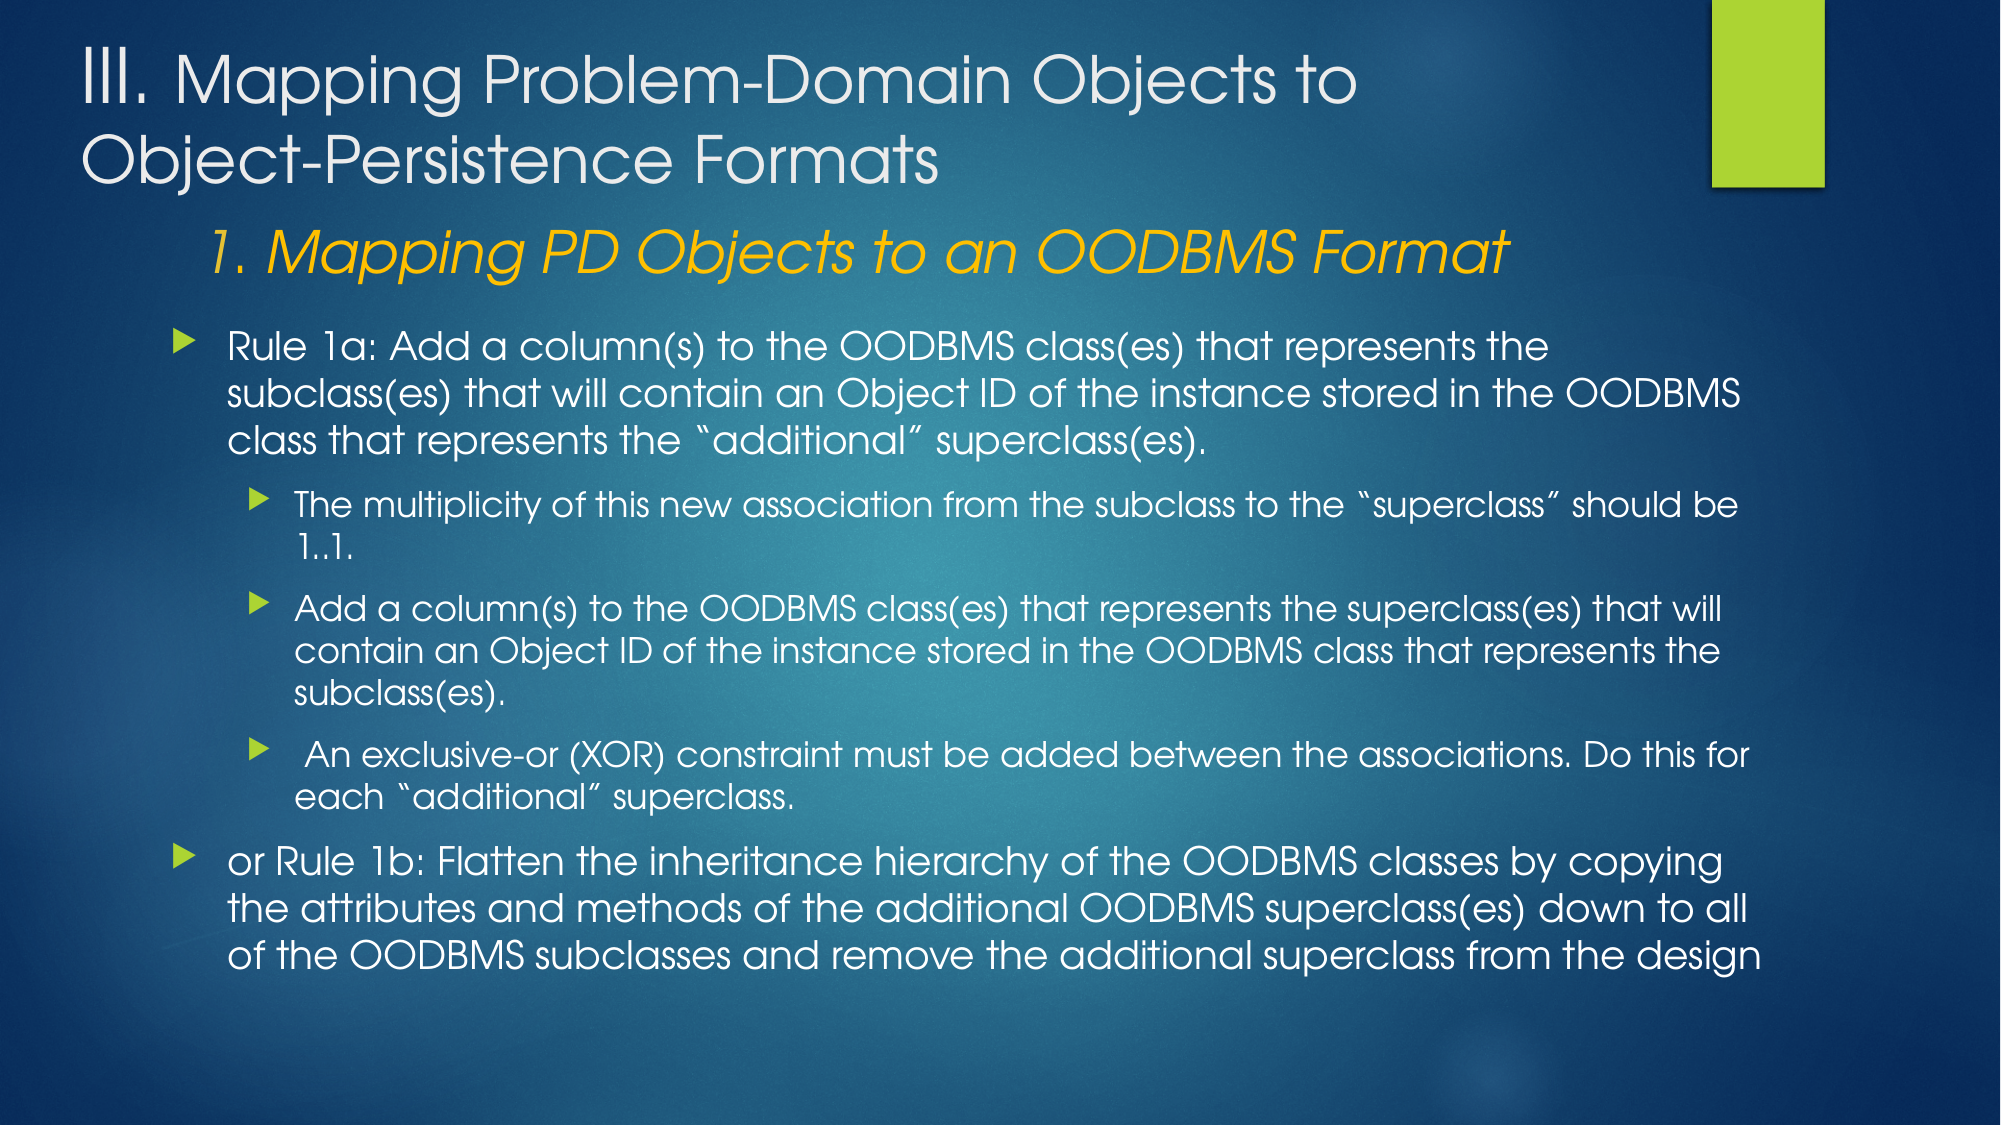

# III. Mapping Problem-Domain Objects to 	Object-Persistence Formats
18
1. Mapping PD Objects to an OODBMS Format
Rule 1a: Add a column(s) to the OODBMS class(es) that represents the subclass(es) that will contain an Object ID of the instance stored in the OODBMS class that represents the “additional” superclass(es).
The multiplicity of this new association from the subclass to the “superclass” should be 1..1.
Add a column(s) to the OODBMS class(es) that represents the superclass(es) that will contain an Object ID of the instance stored in the OODBMS class that represents the subclass(es).
 An exclusive-or (XOR) constraint must be added between the associations. Do this for each “additional” superclass.
or Rule 1b: Flatten the inheritance hierarchy of the OODBMS classes by copying the attributes and methods of the additional OODBMS superclass(es) down to all of the OODBMS subclasses and remove the additional superclass from the design